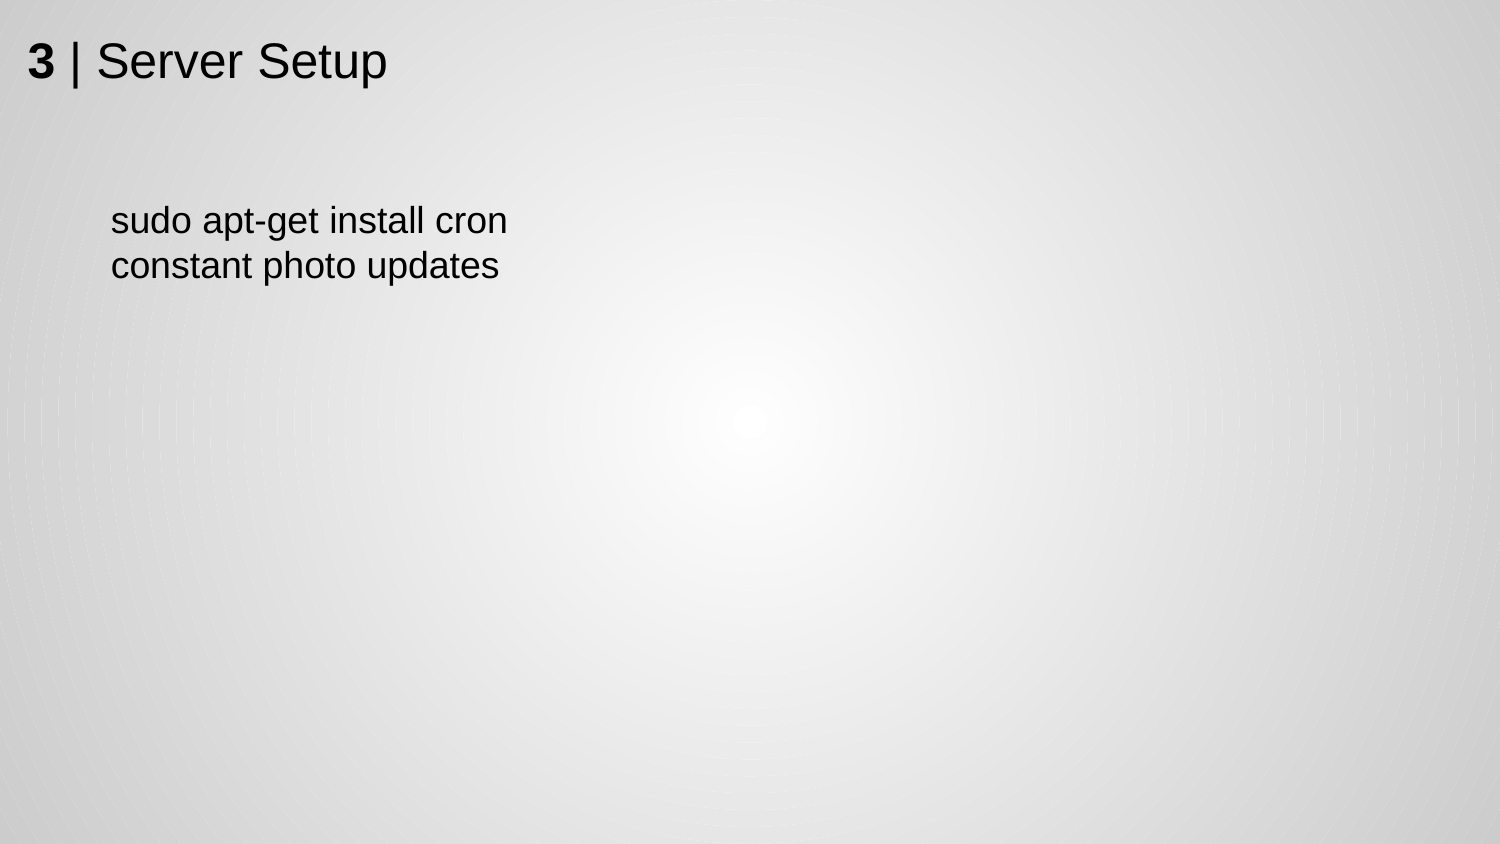

3 | Server Setup
sudo apt-get install cron
constant photo updates